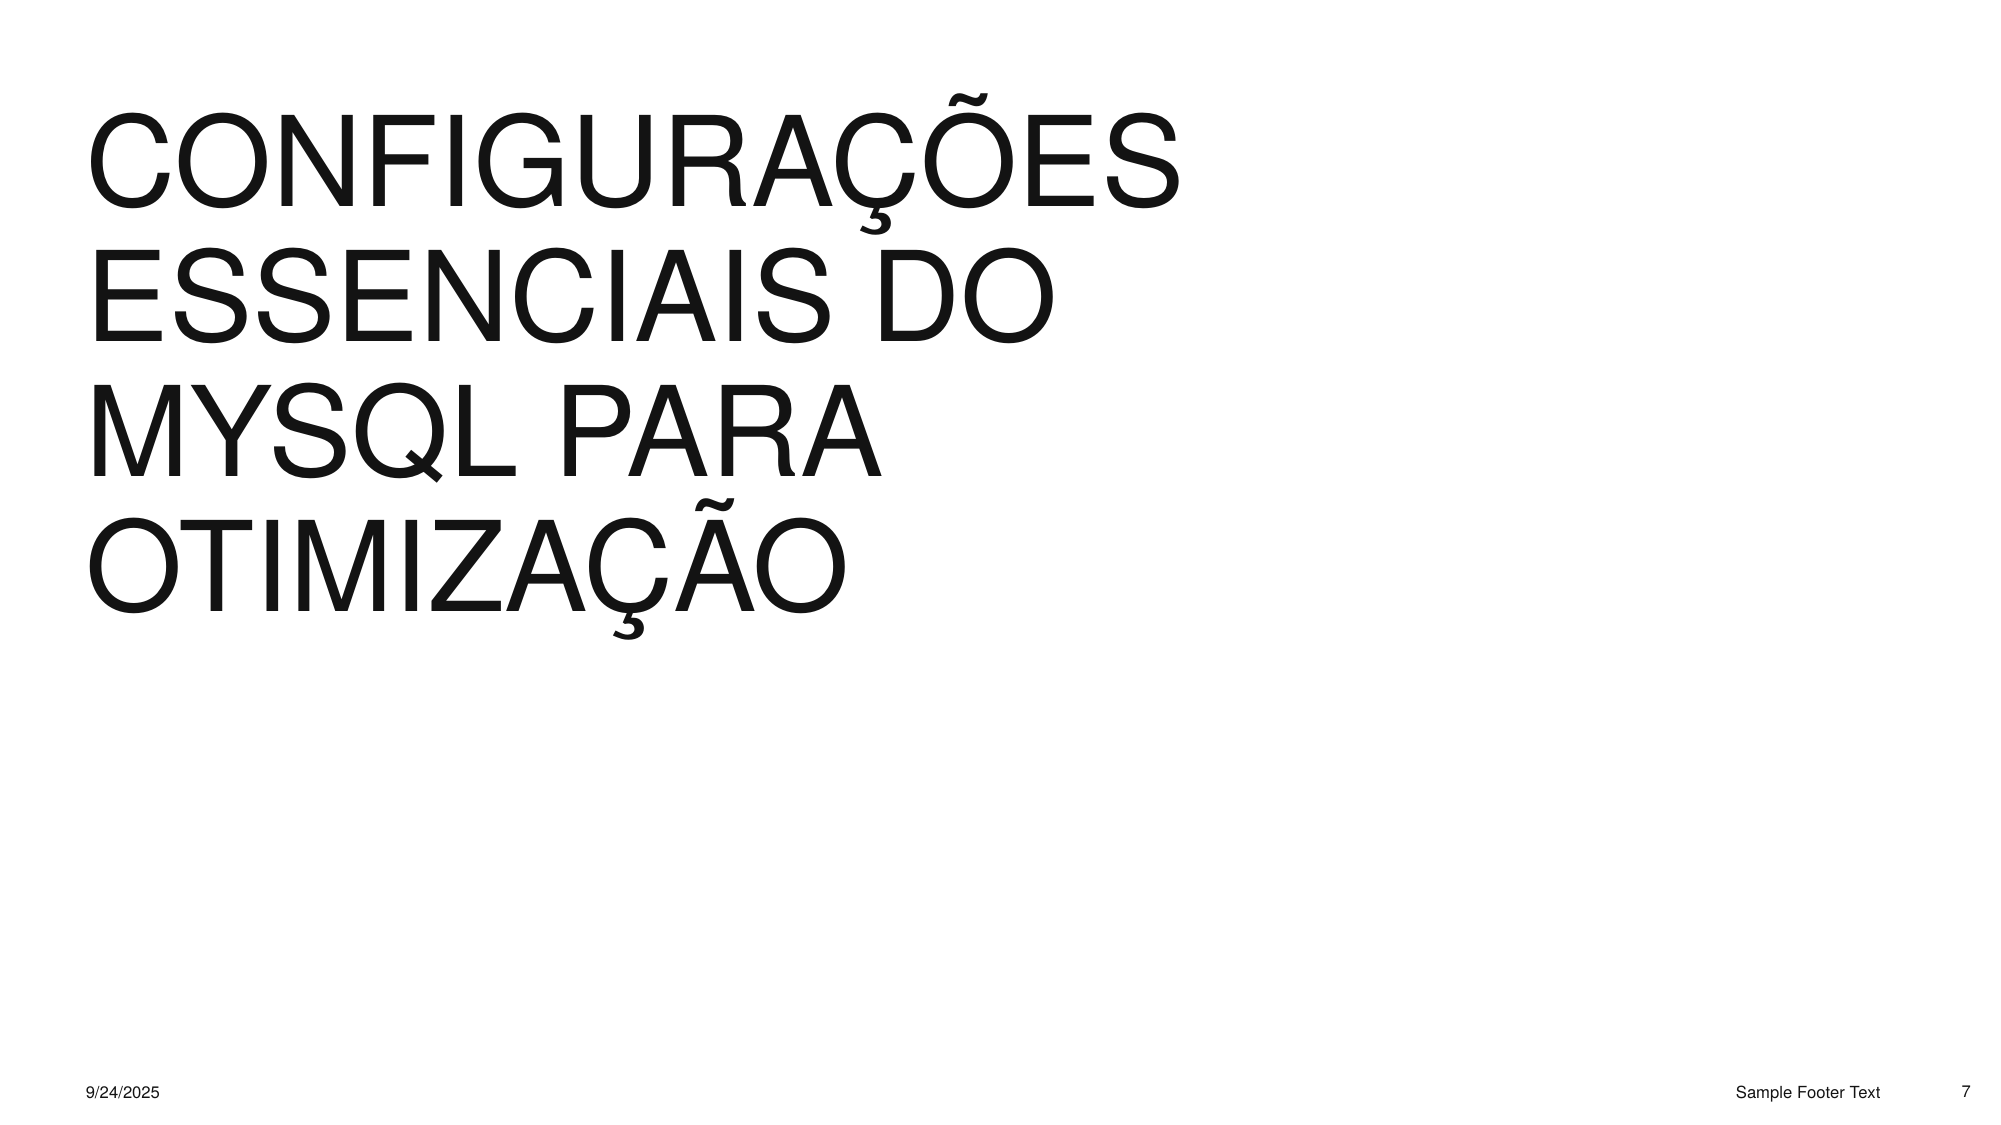

# Configurações Essenciais do MySQL para Otimização

9/24/2025
Sample Footer Text
7